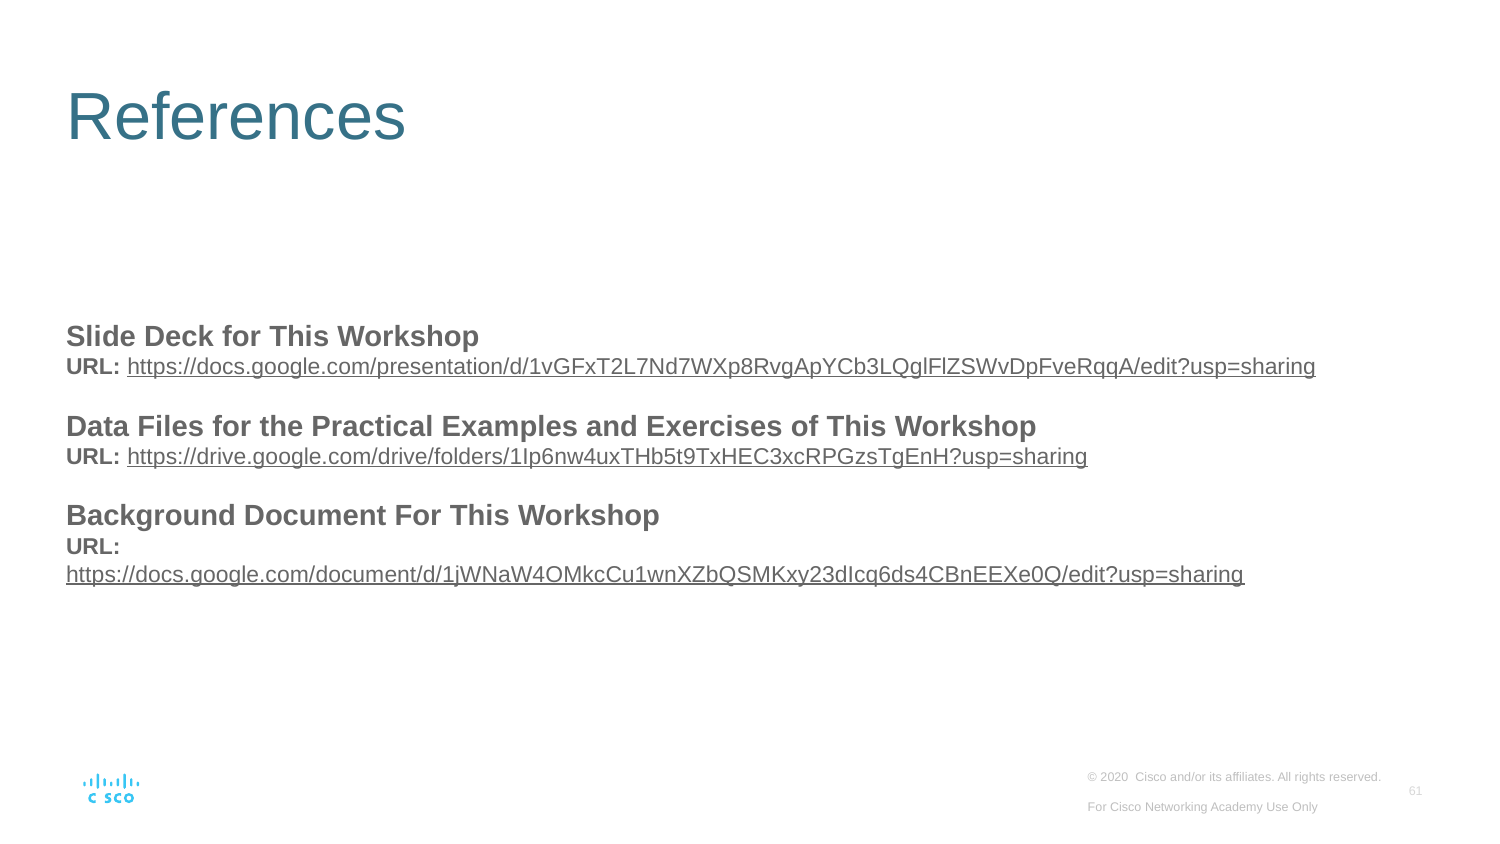

# References
Slide Deck for This Workshop
URL: https://docs.google.com/presentation/d/1vGFxT2L7Nd7WXp8RvgApYCb3LQglFlZSWvDpFveRqqA/edit?usp=sharing

Data Files for the Practical Examples and Exercises of This Workshop
URL: https://drive.google.com/drive/folders/1Ip6nw4uxTHb5t9TxHEC3xcRPGzsTgEnH?usp=sharing

Background Document For This Workshop
URL:
https://docs.google.com/document/d/1jWNaW4OMkcCu1wnXZbQSMKxy23dIcq6ds4CBnEEXe0Q/edit?usp=sharing